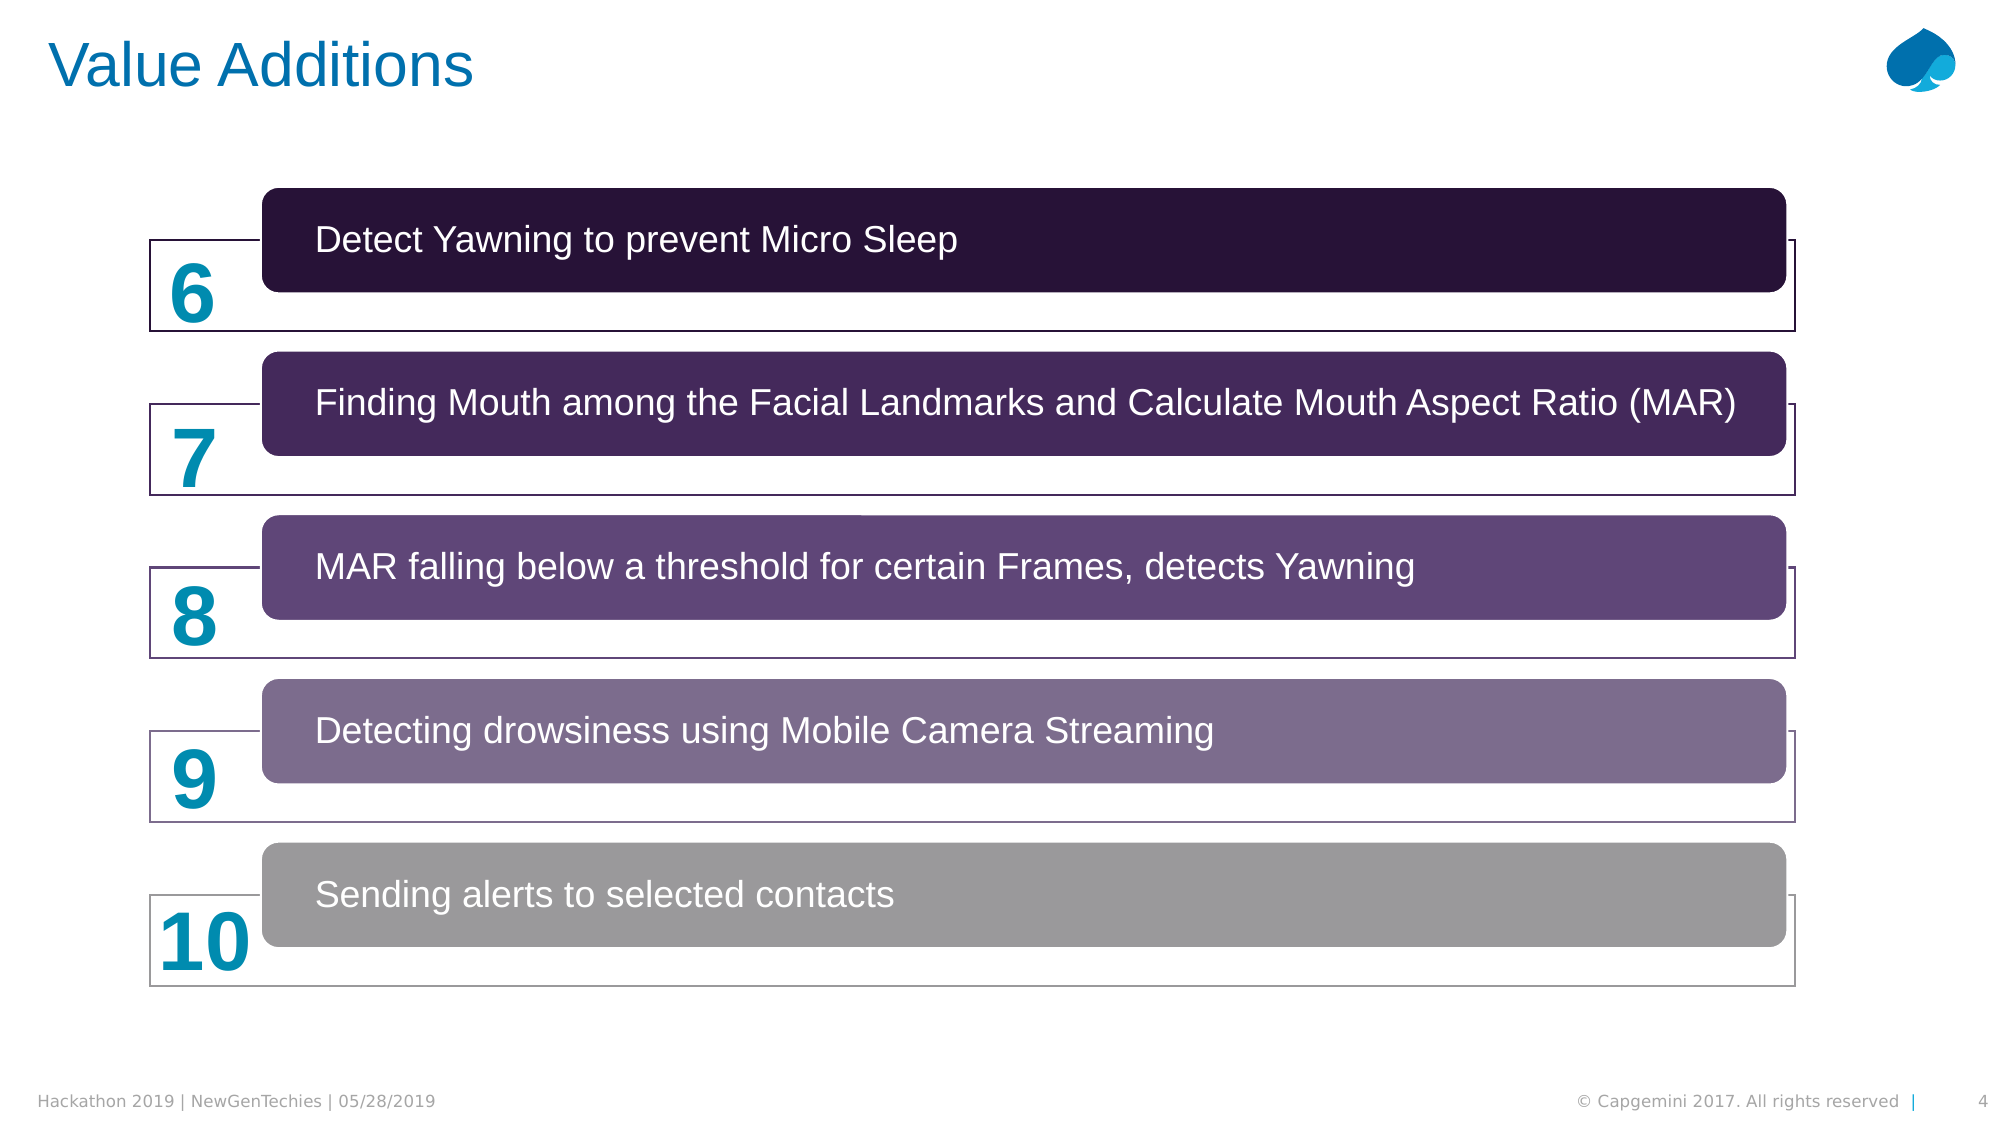

# Value Additions
Detect Yawning to prevent Micro Sleep
Finding Mouth among the Facial Landmarks and Calculate Mouth Aspect Ratio (MAR)
MAR falling below a threshold for certain Frames, detects Yawning
Detecting drowsiness using Mobile Camera Streaming
Sending alerts to selected contacts
6

7
8
9
10